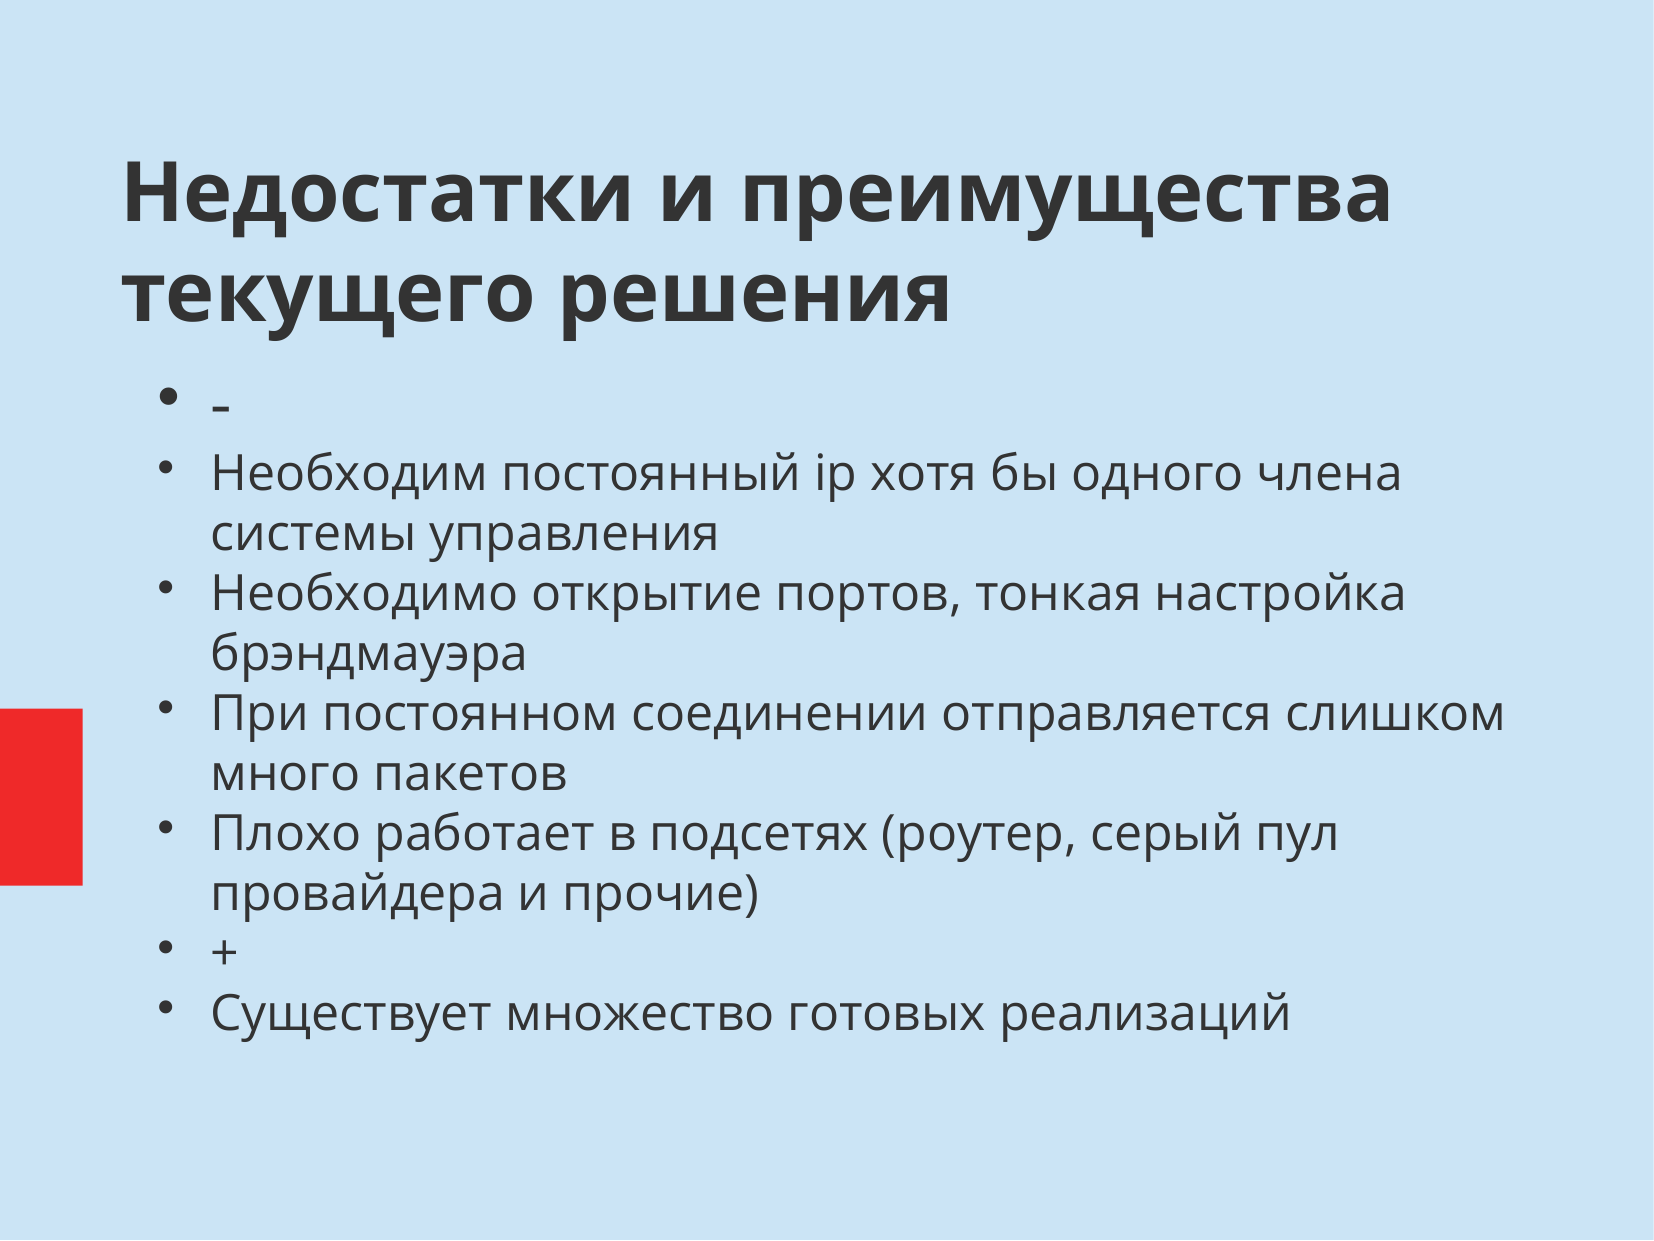

Недостатки и преимущества текущего решения
-
Необходим постоянный ip хотя бы одного члена системы управления
Необходимо открытие портов, тонкая настройка брэндмауэра
При постоянном соединении отправляется слишком много пакетов
Плохо работает в подсетях (роутер, серый пул провайдера и прочие)
+
Существует множество готовых реализаций